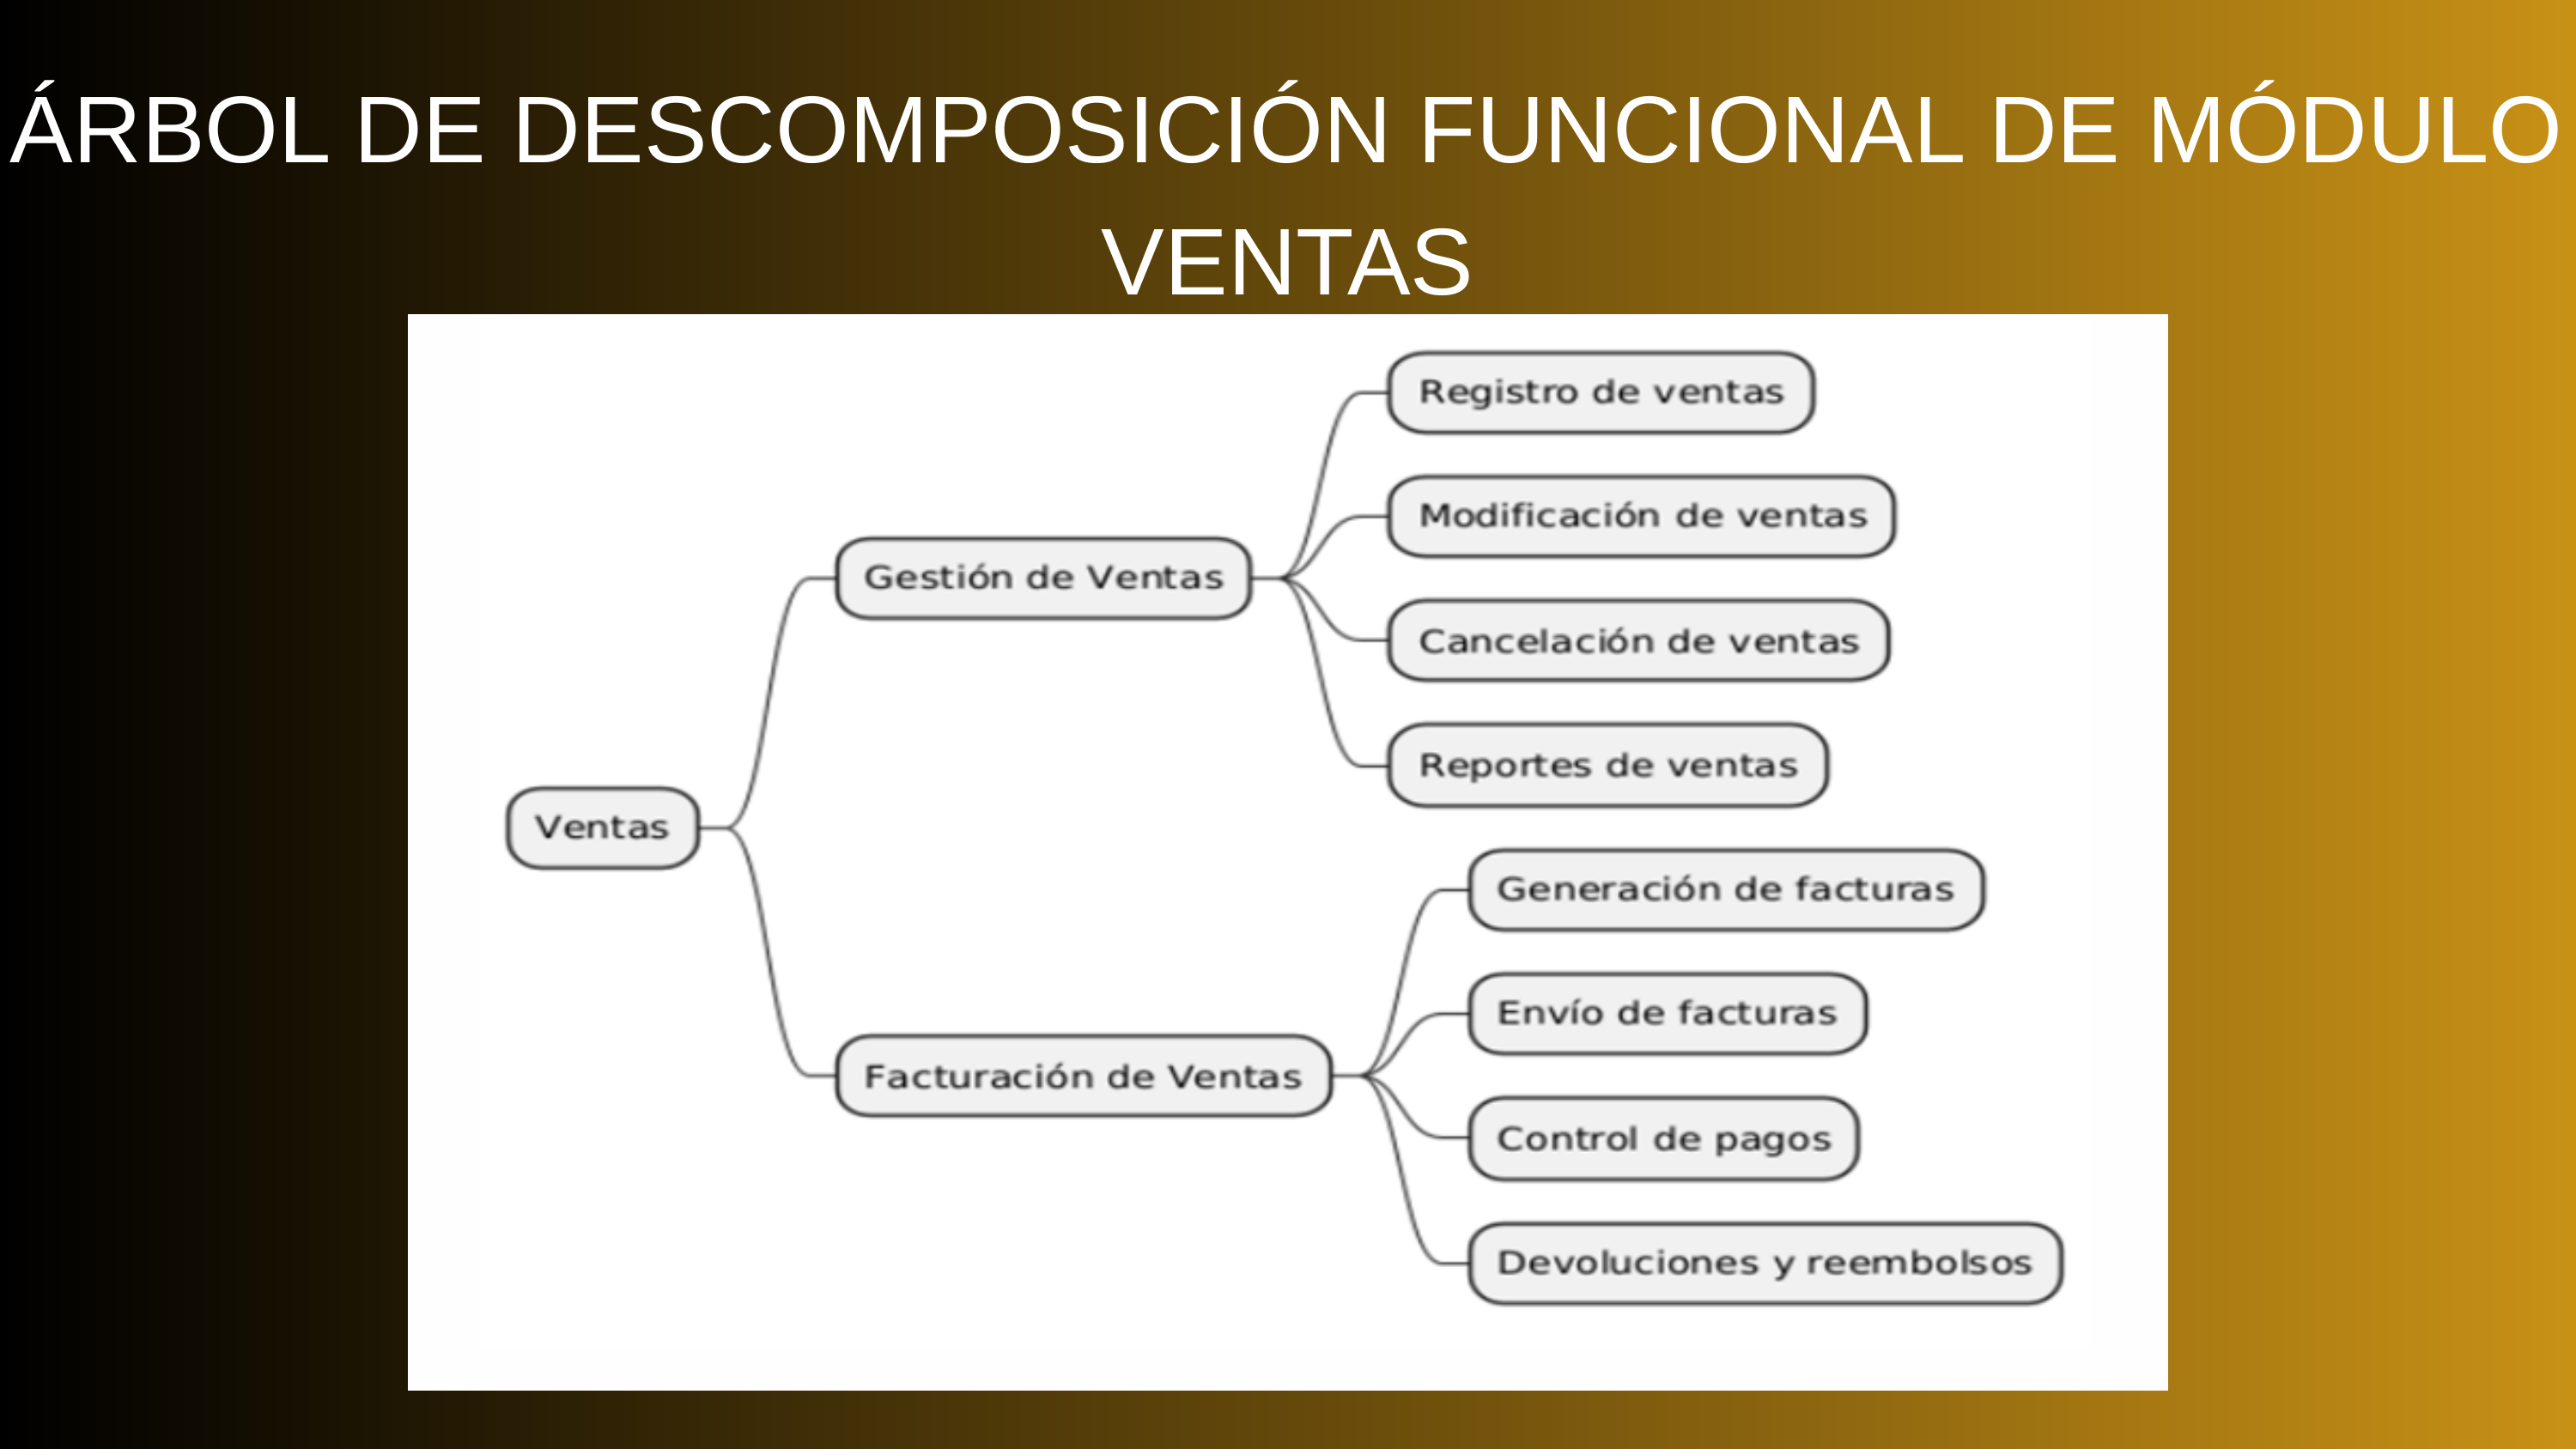

ÁRBOL DE DESCOMPOSICIÓN FUNCIONAL DE MÓDULO VENTAS